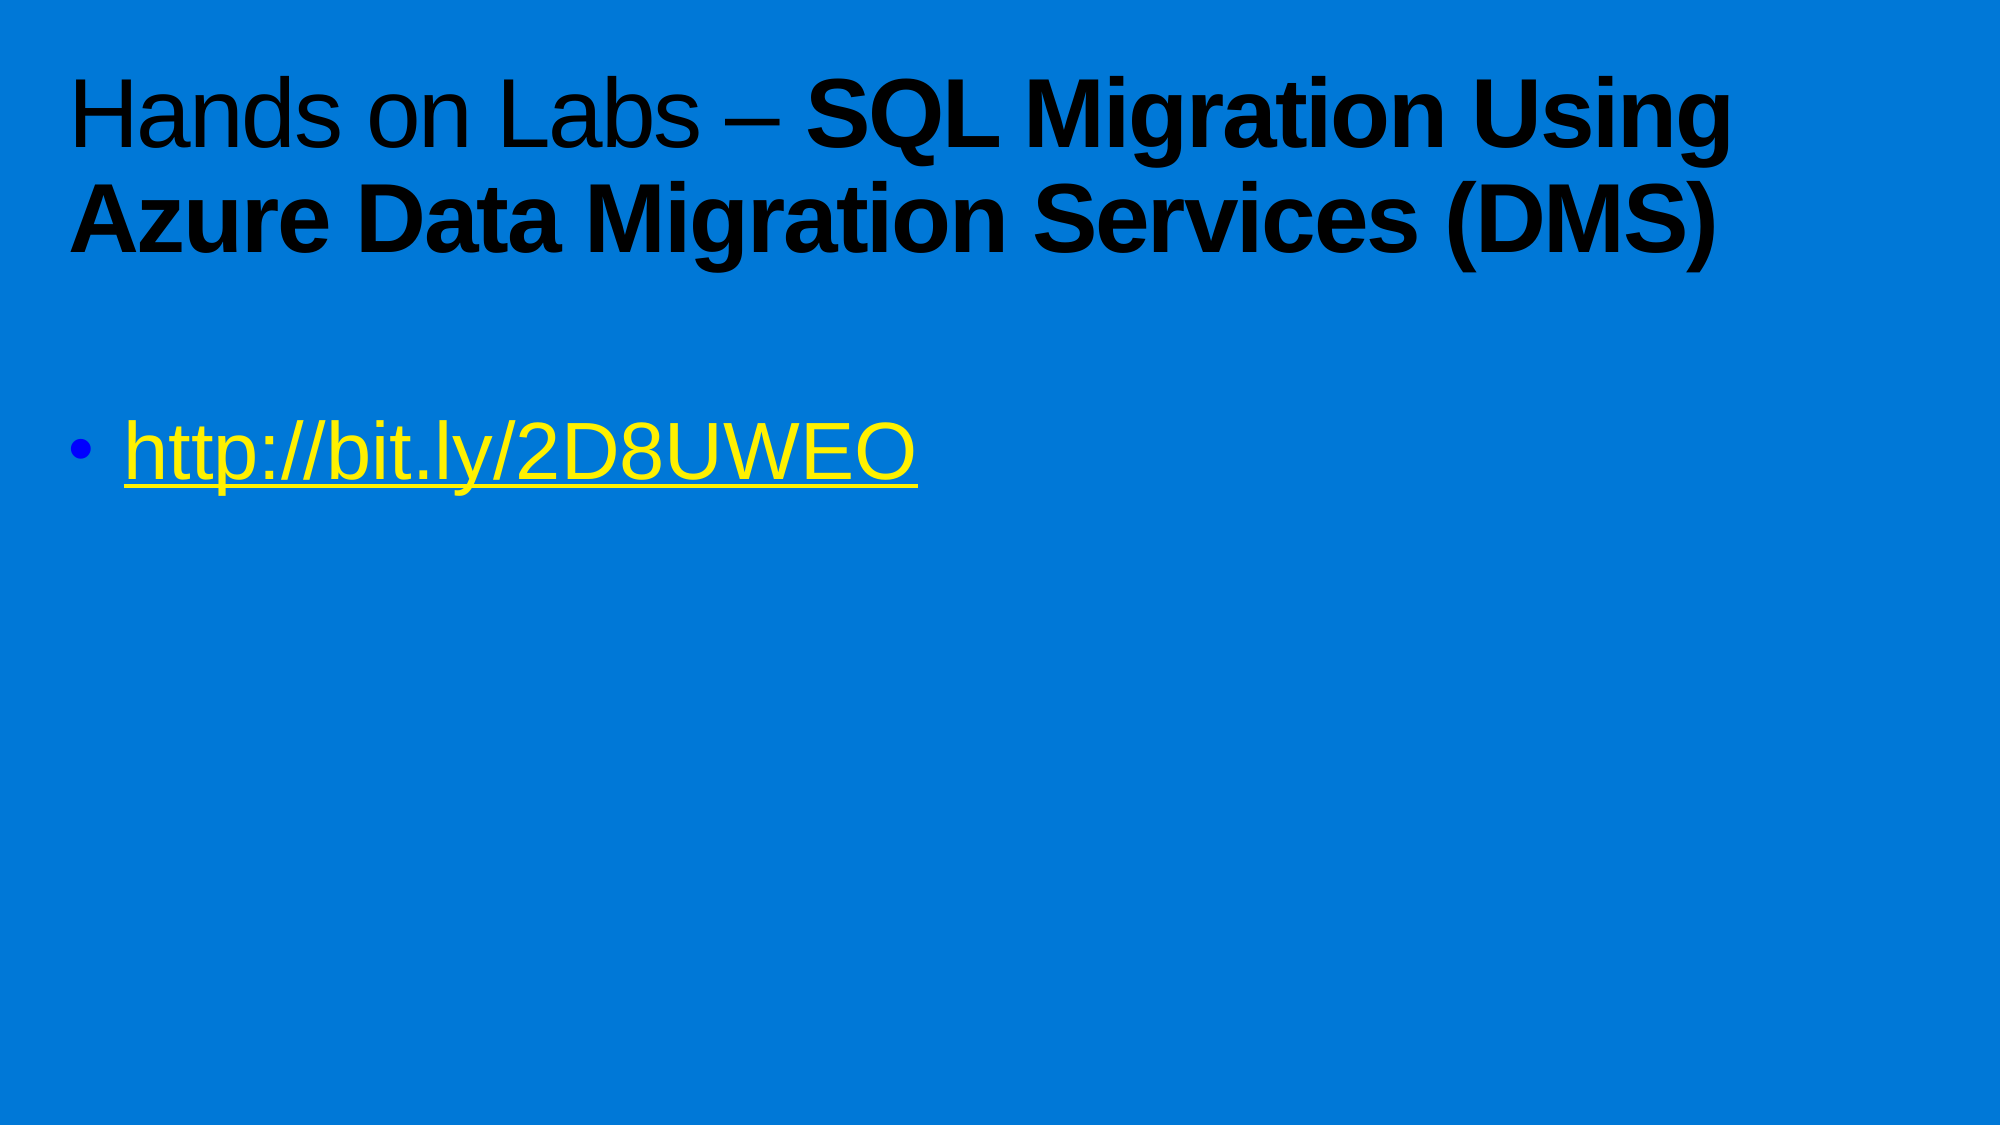

# Hands on Labs – SQL Migration Using Azure Data Migration Services (DMS)
http://bit.ly/2D8UWEO